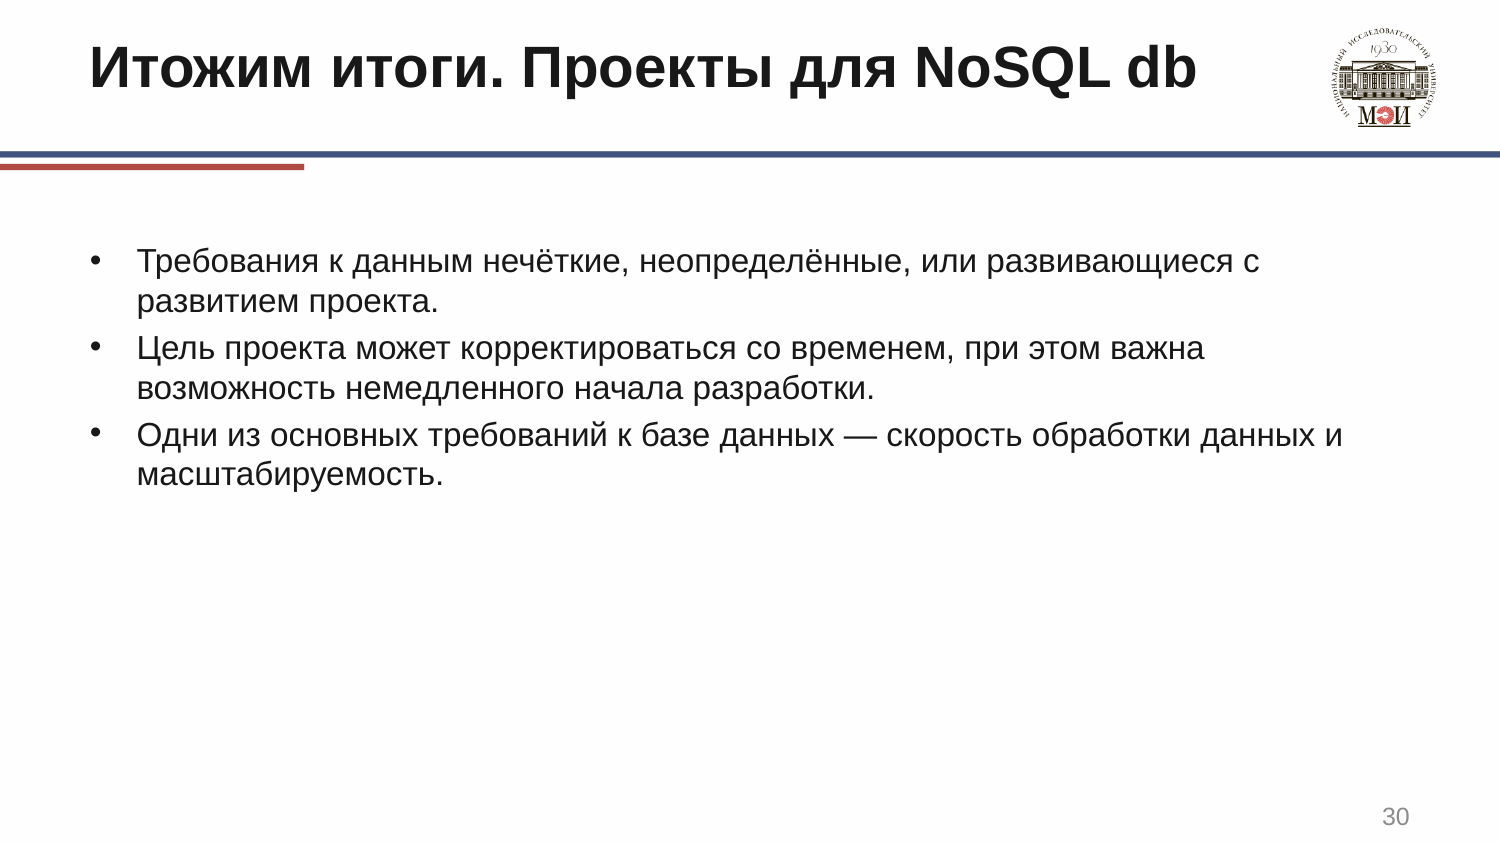

# Итожим итоги. Проекты для NoSQL db

Требования к данным нечёткие, неопределённые, или развивающиеся с развитием проекта.
Цель проекта может корректироваться со временем, при этом важна возможность немедленного начала разработки.
Одни из основных требований к базе данных — скорость обработки данных и масштабируемость.

30